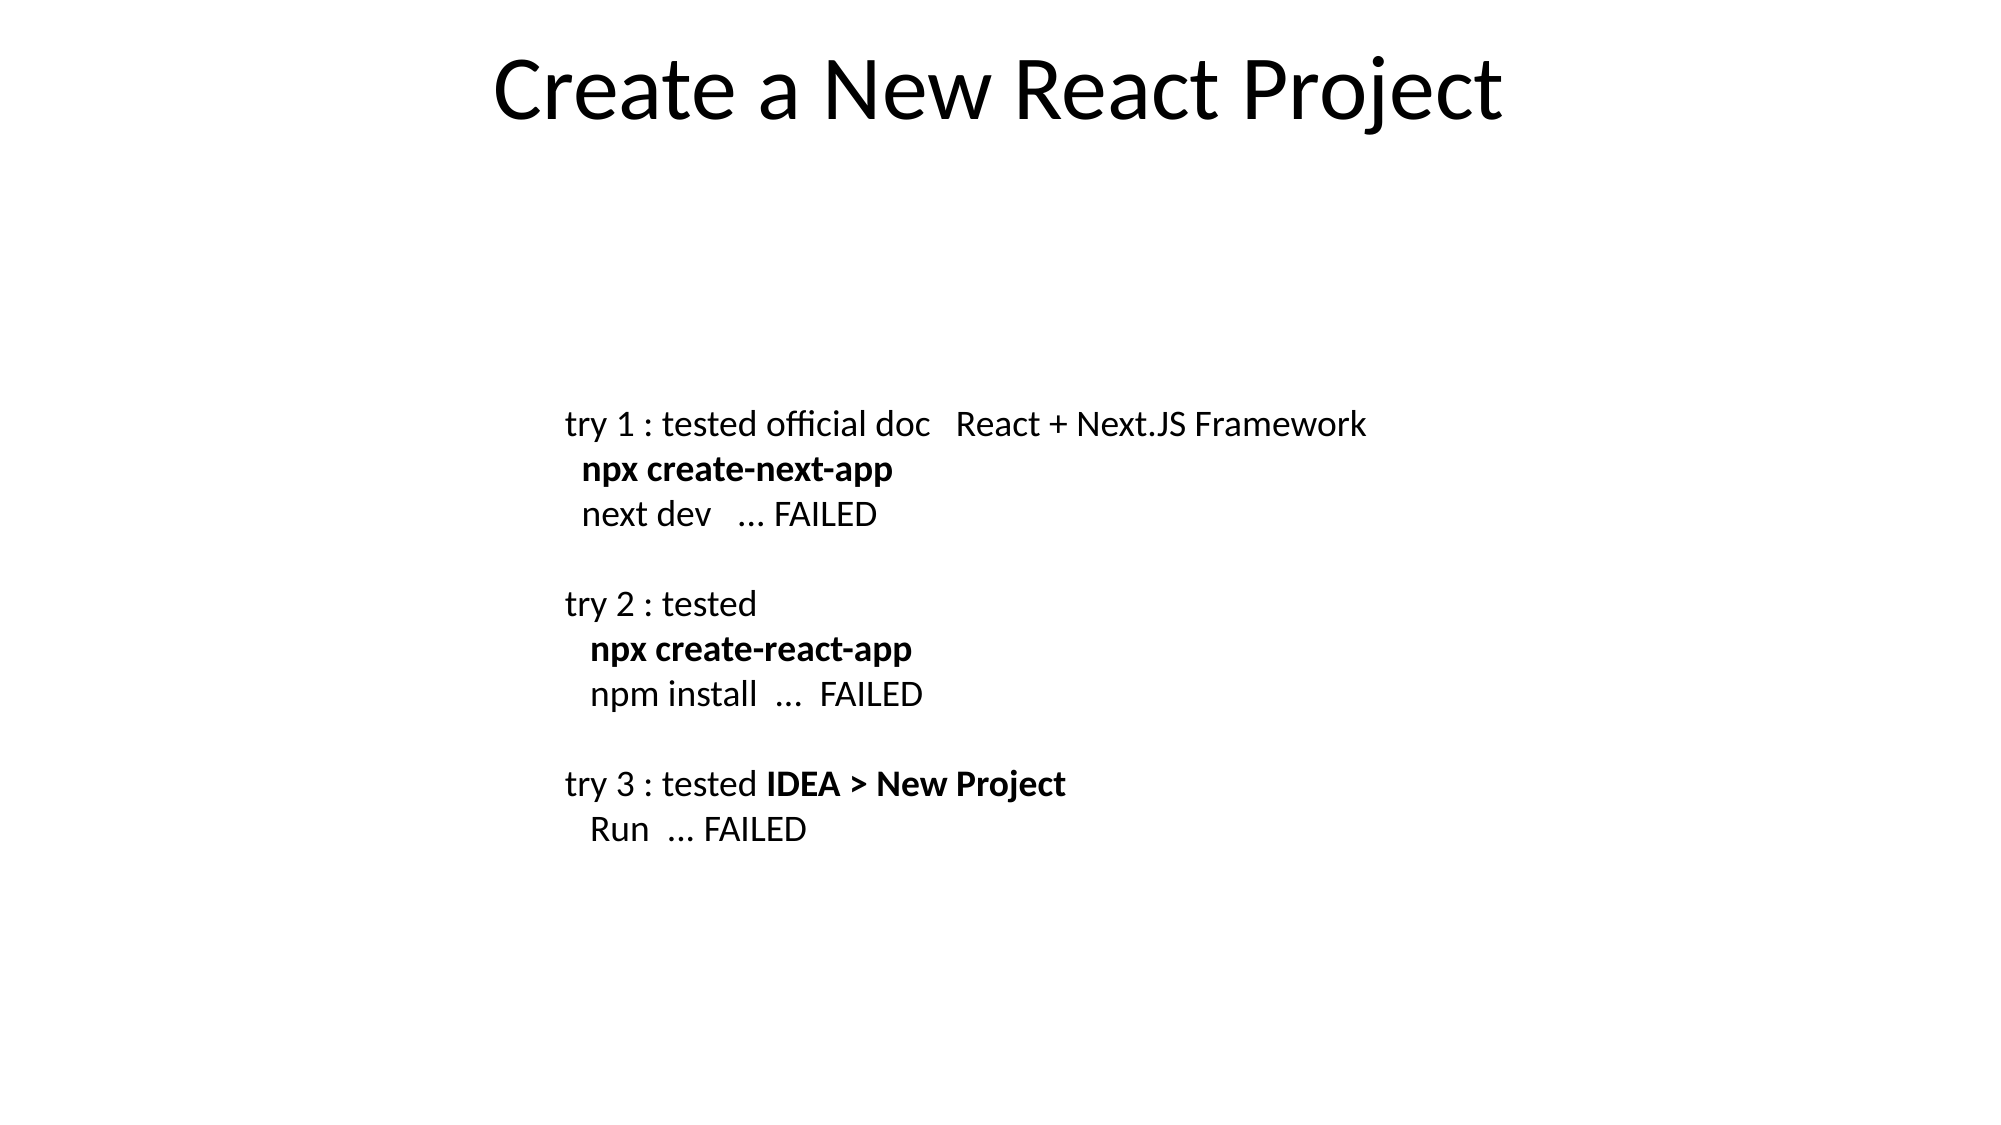

# Create a New React Project
try 1 : tested official doc   React + Next.JS Framework
  npx create-next-app
  next dev   ... FAILED

try 2 : tested
   npx create-react-app
   npm install  ...  FAILED

try 3 : tested IDEA > New Project
   Run  ... FAILED